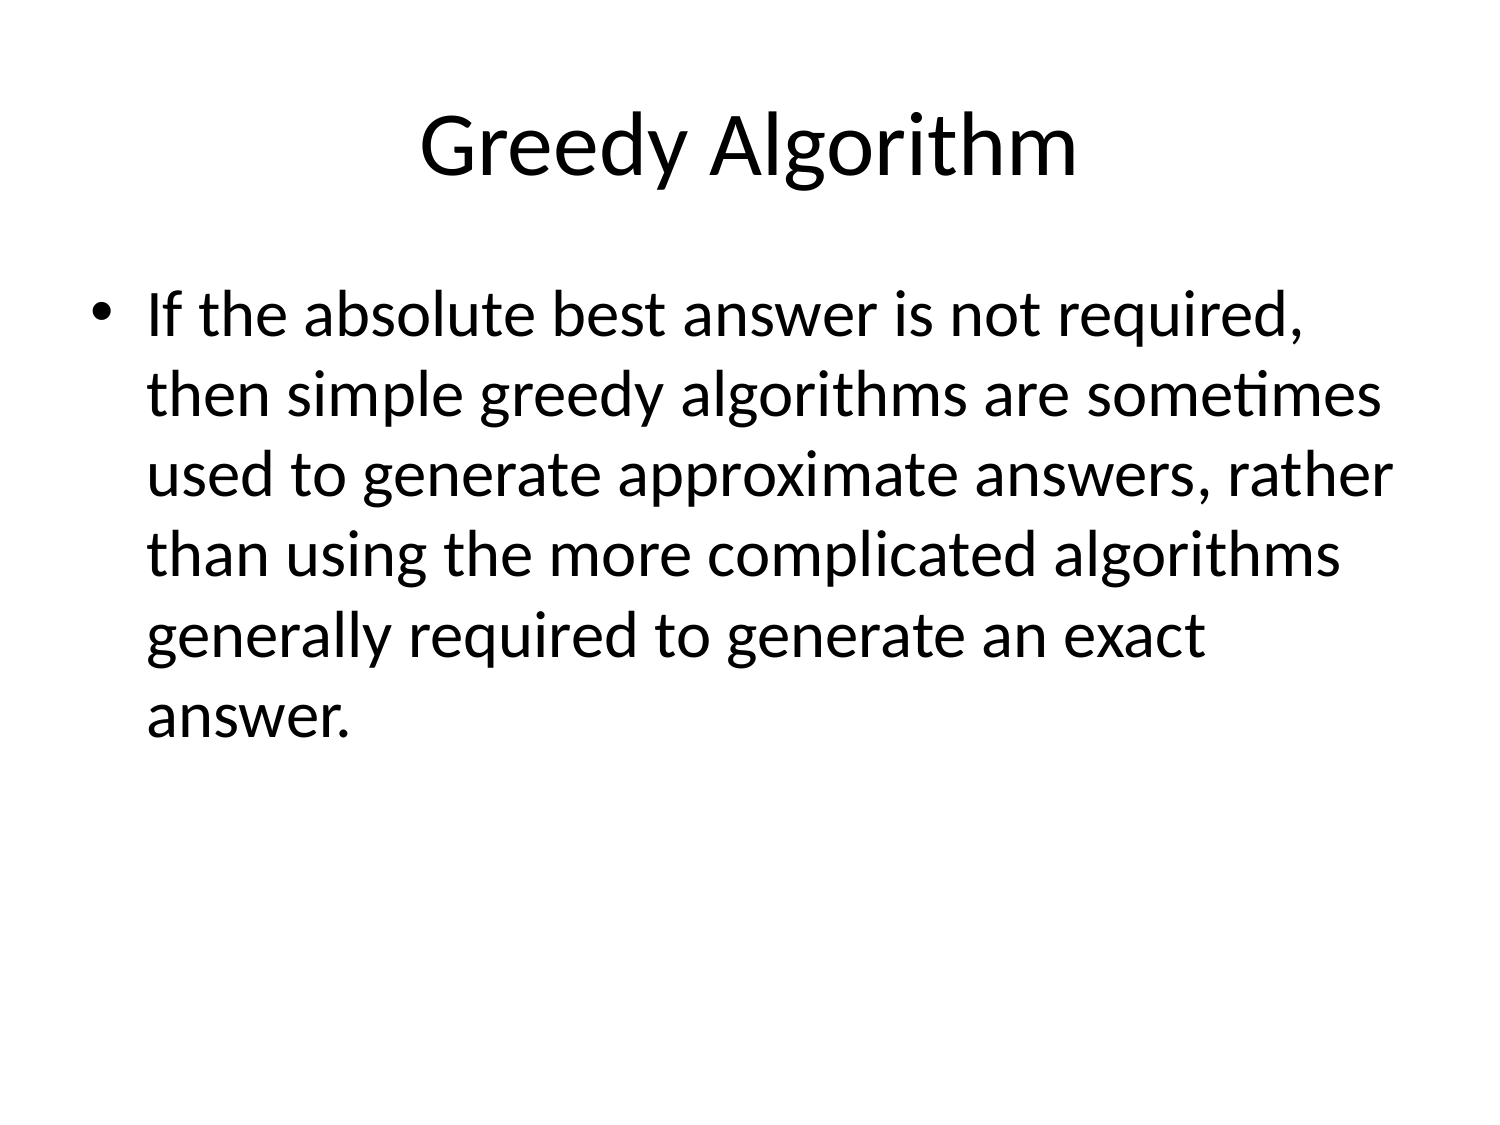

# Greedy Algorithm
If the absolute best answer is not required, then simple greedy algorithms are sometimes used to generate approximate answers, rather than using the more complicated algorithms generally required to generate an exact answer.